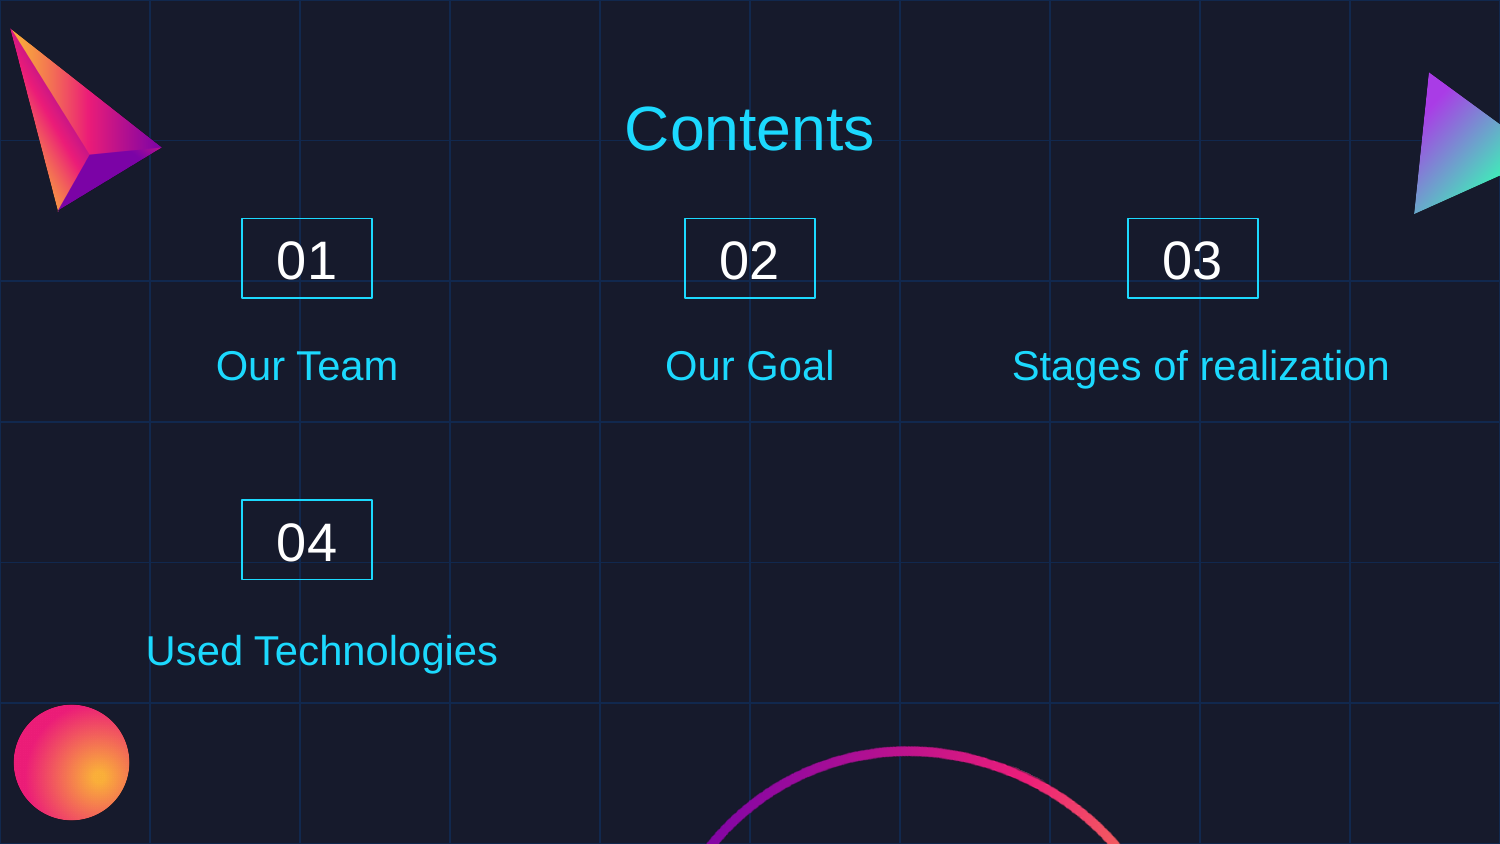

# Contents
01
02
03
Our Team
Our Goal
Stages of realization
04
Used Technologies